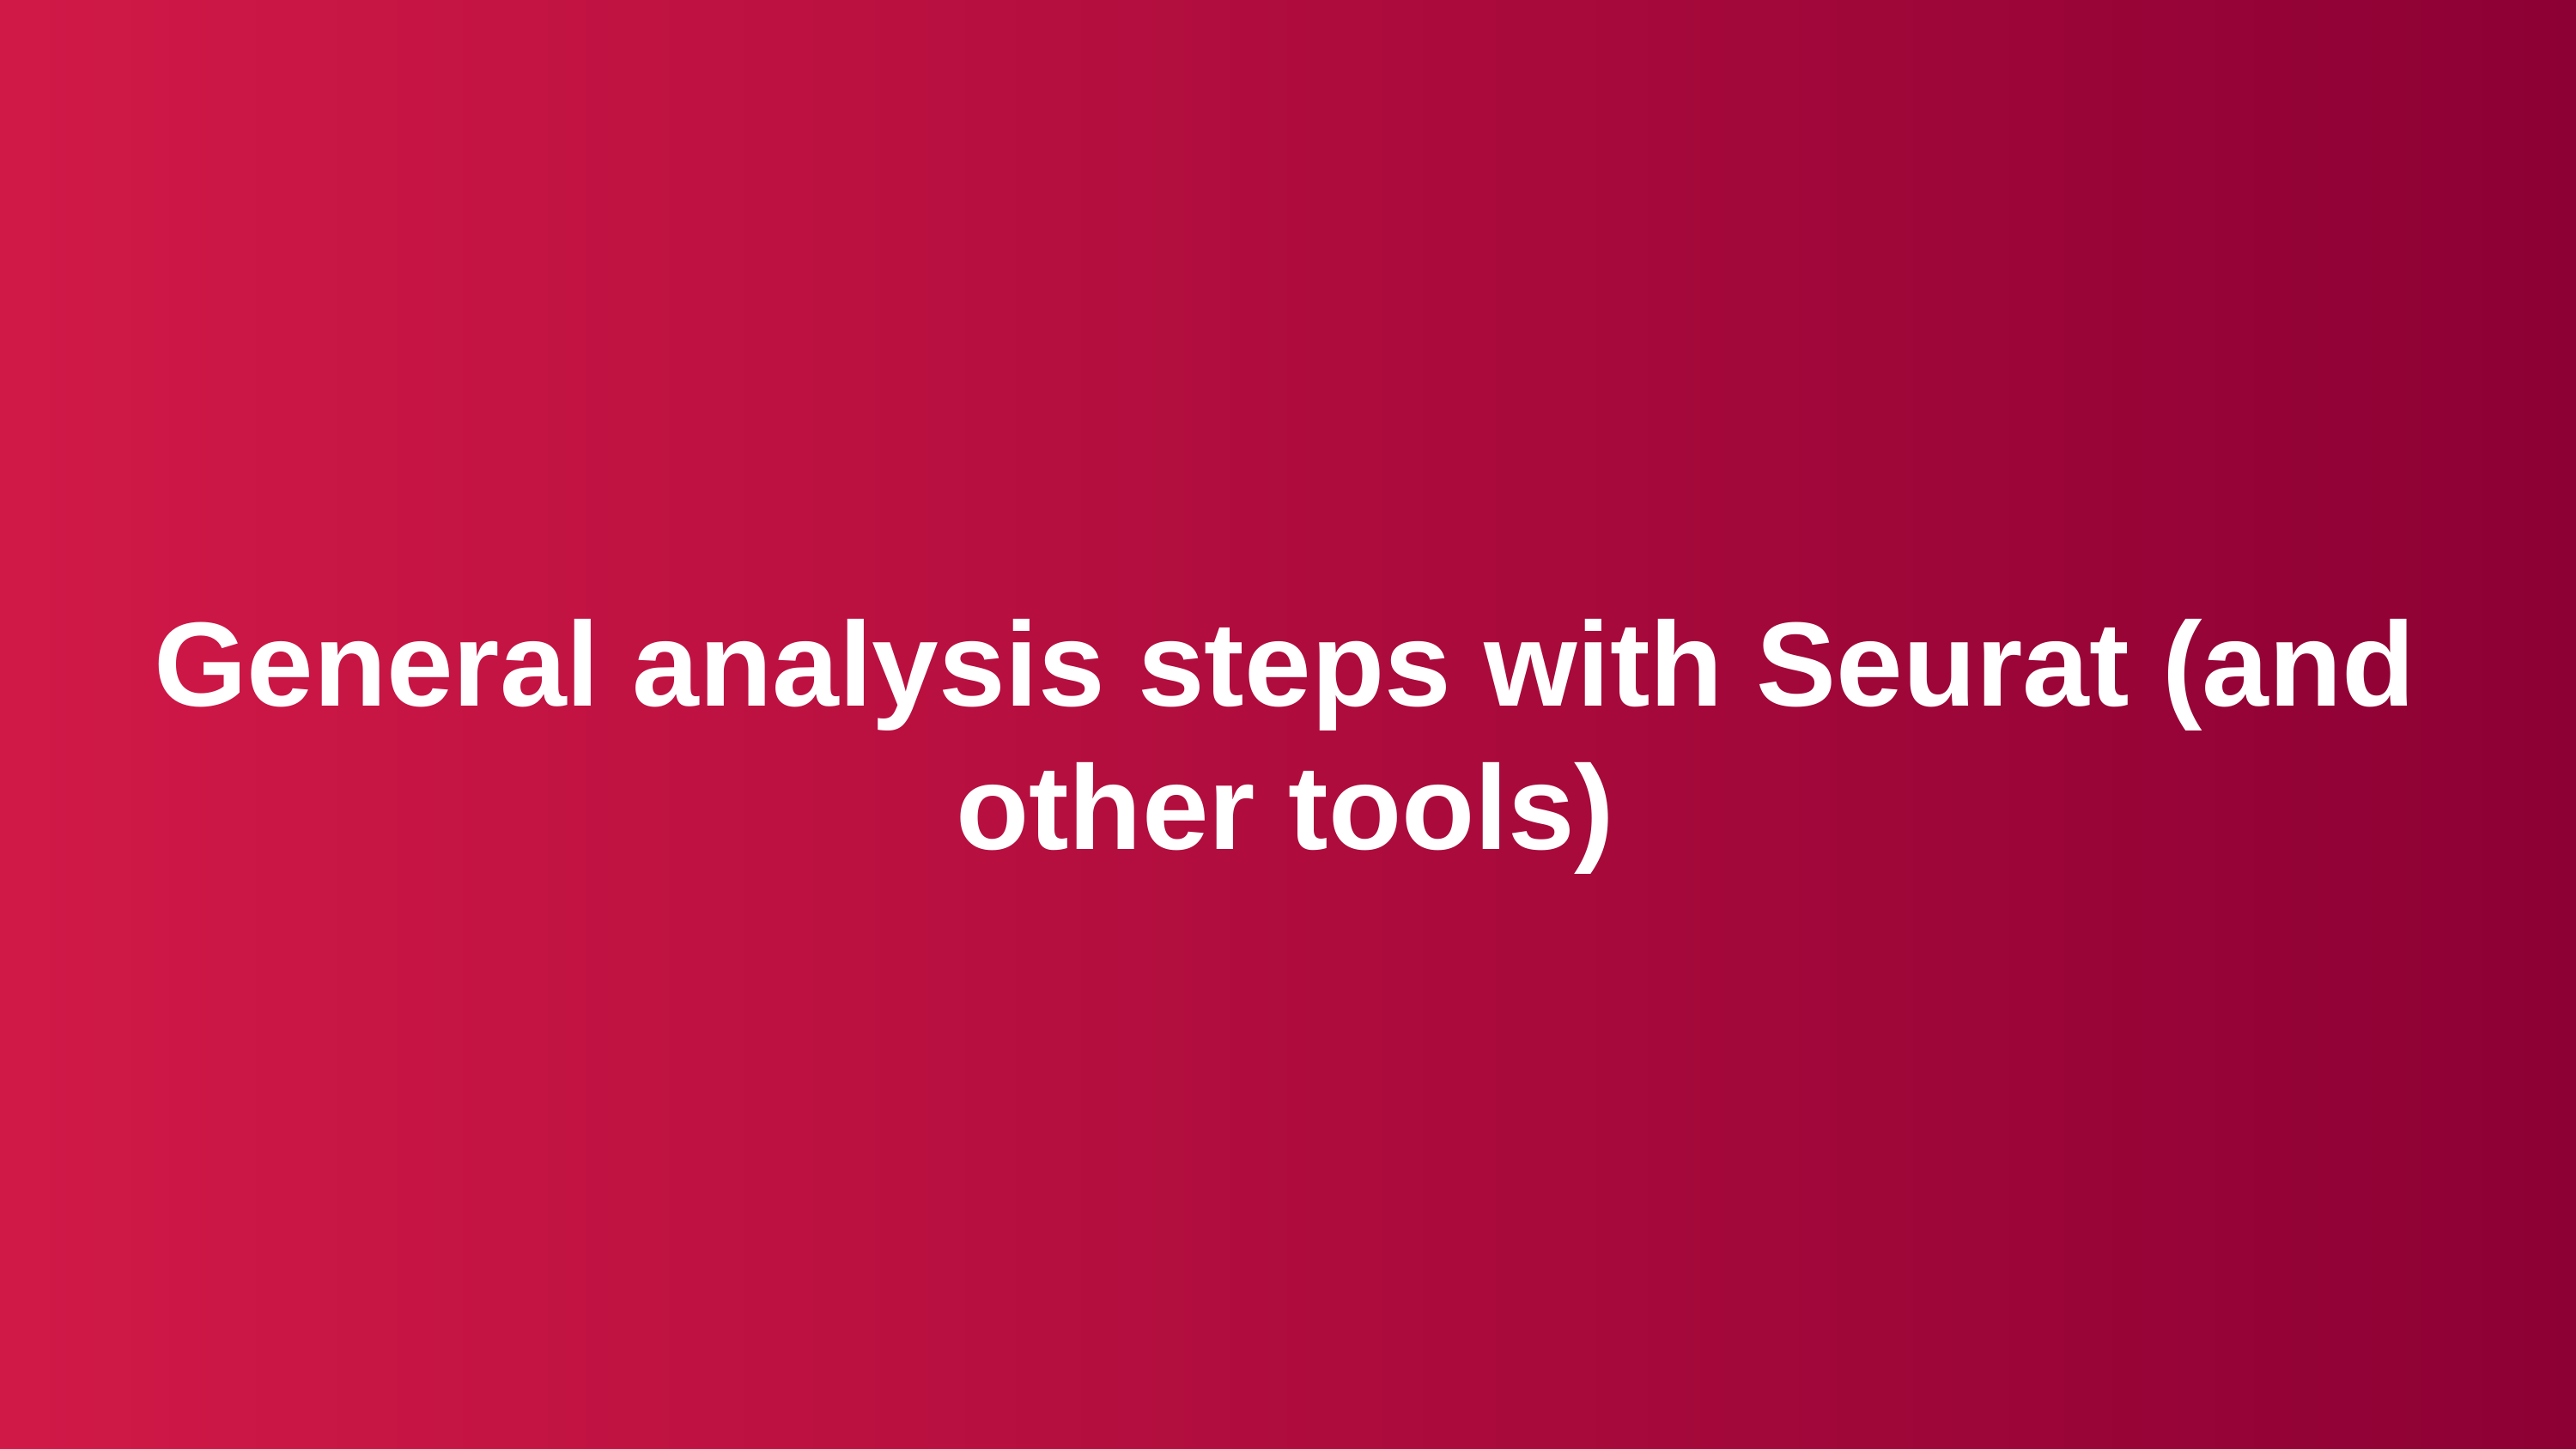

General analysis steps with Seurat (and other tools)